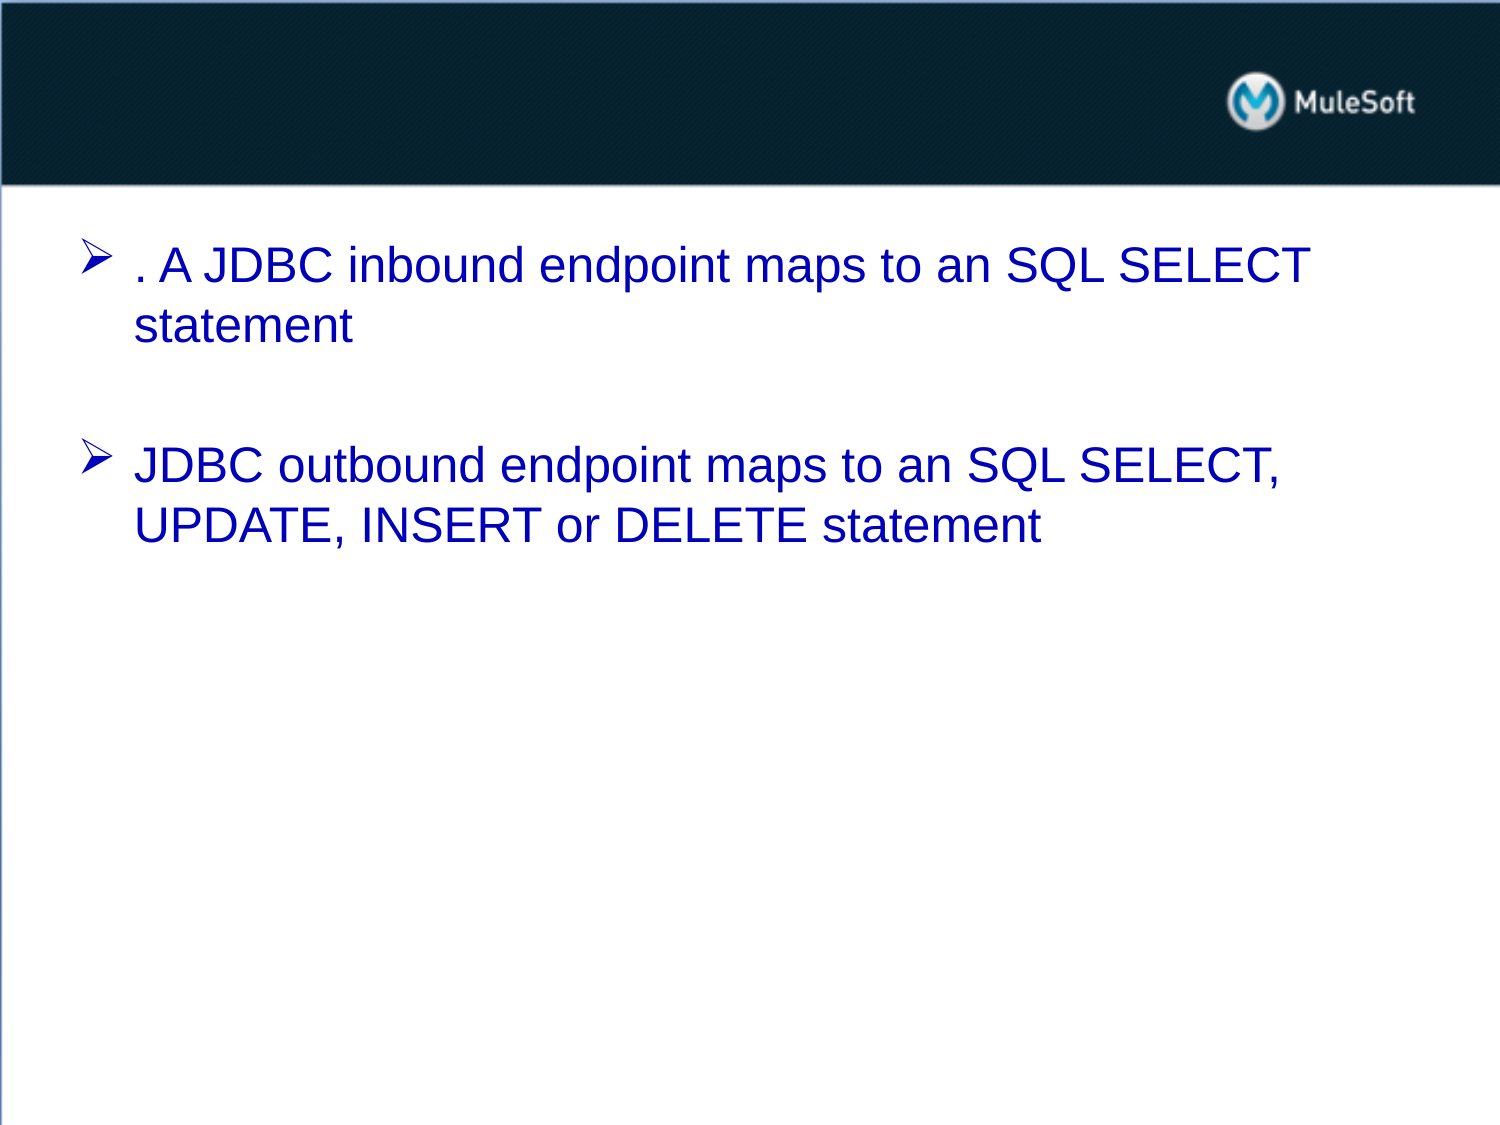

#
. A JDBC inbound endpoint maps to an SQL SELECT statement

JDBC outbound endpoint maps to an SQL SELECT, UPDATE, INSERT or DELETE statement